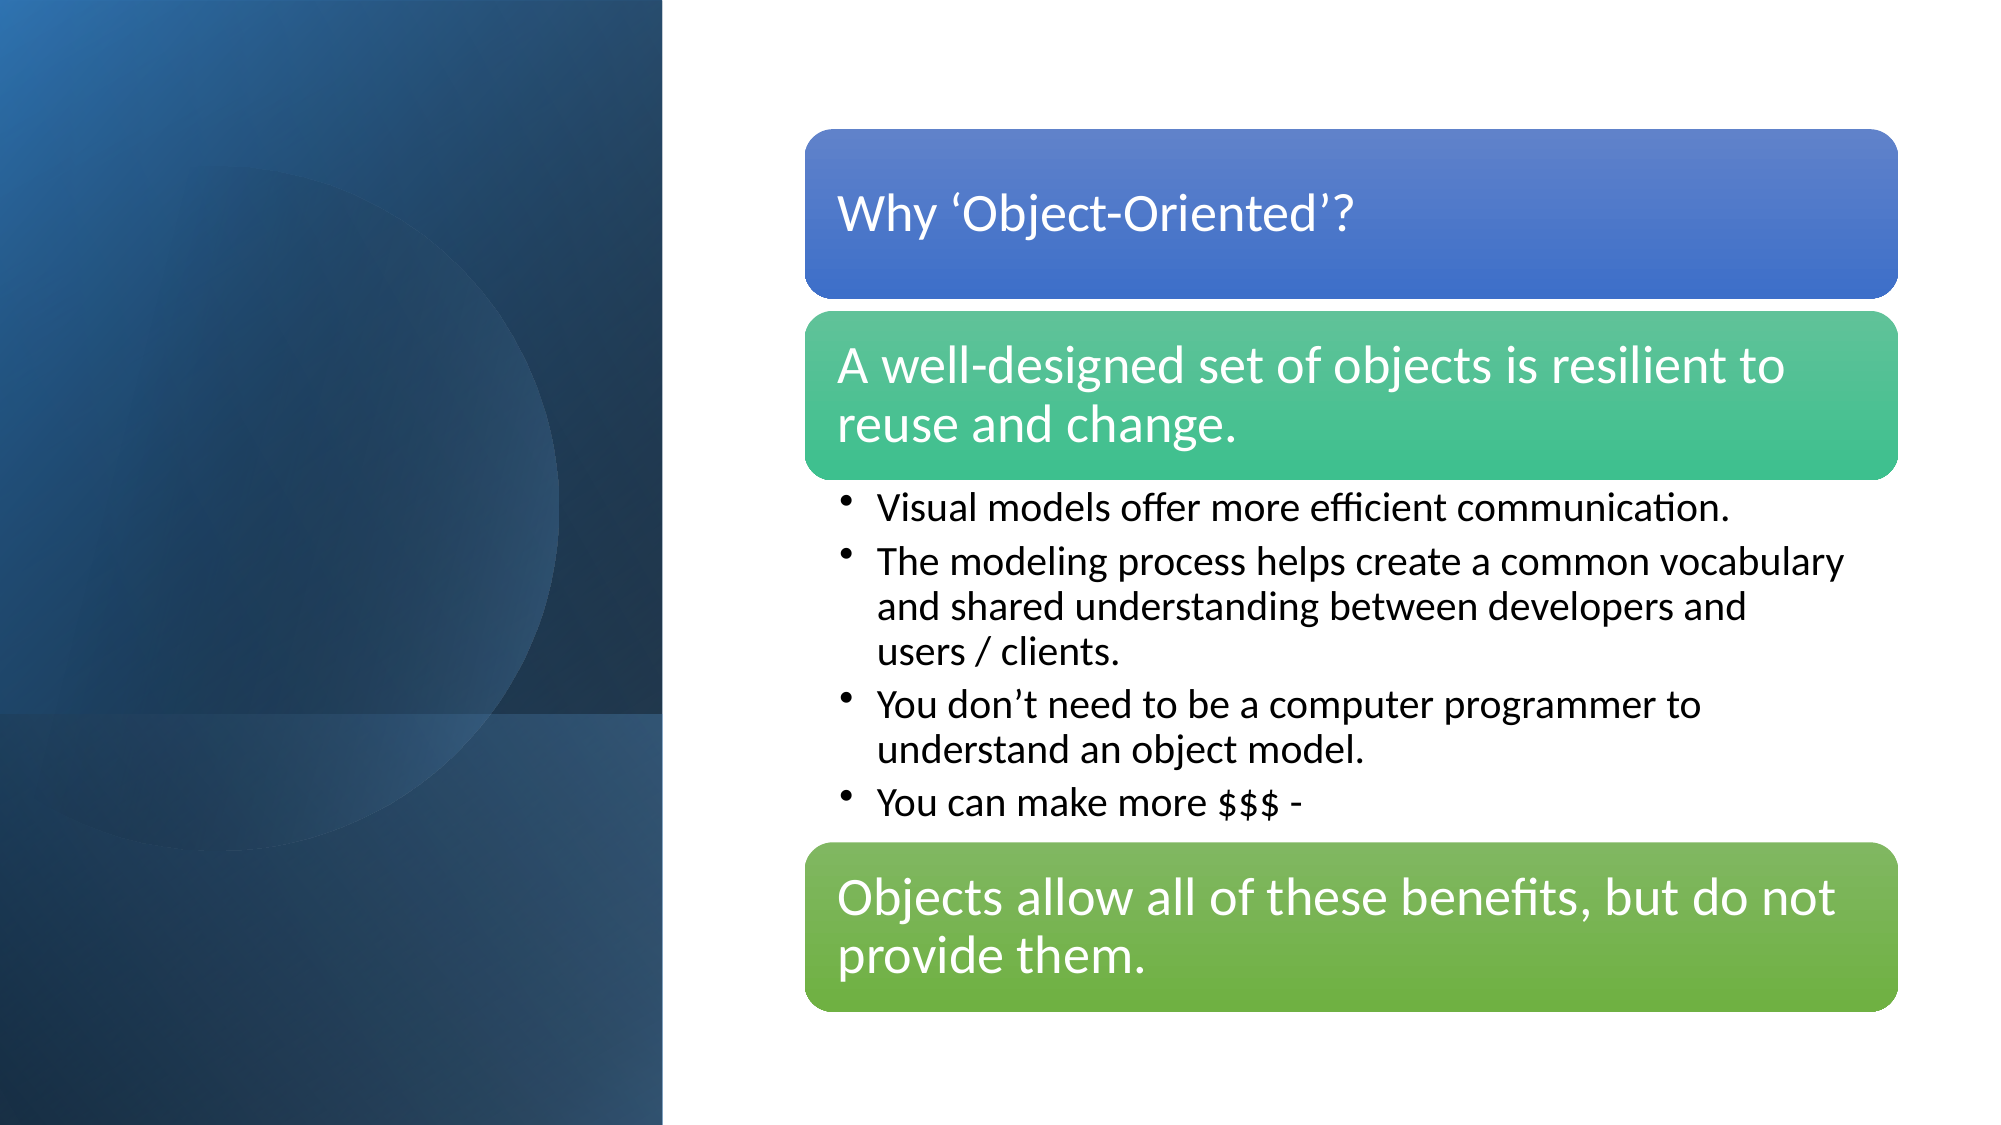

Why ‘Object-Oriented’?
A well-designed set of objects is resilient to reuse and change.
Visual models offer more efficient communication.
The modeling process helps create a common vocabulary and shared understanding between developers and users / clients.
You don’t need to be a computer programmer to understand an object model.
You can make more $$$ -
Objects allow all of these benefits, but do not provide them.